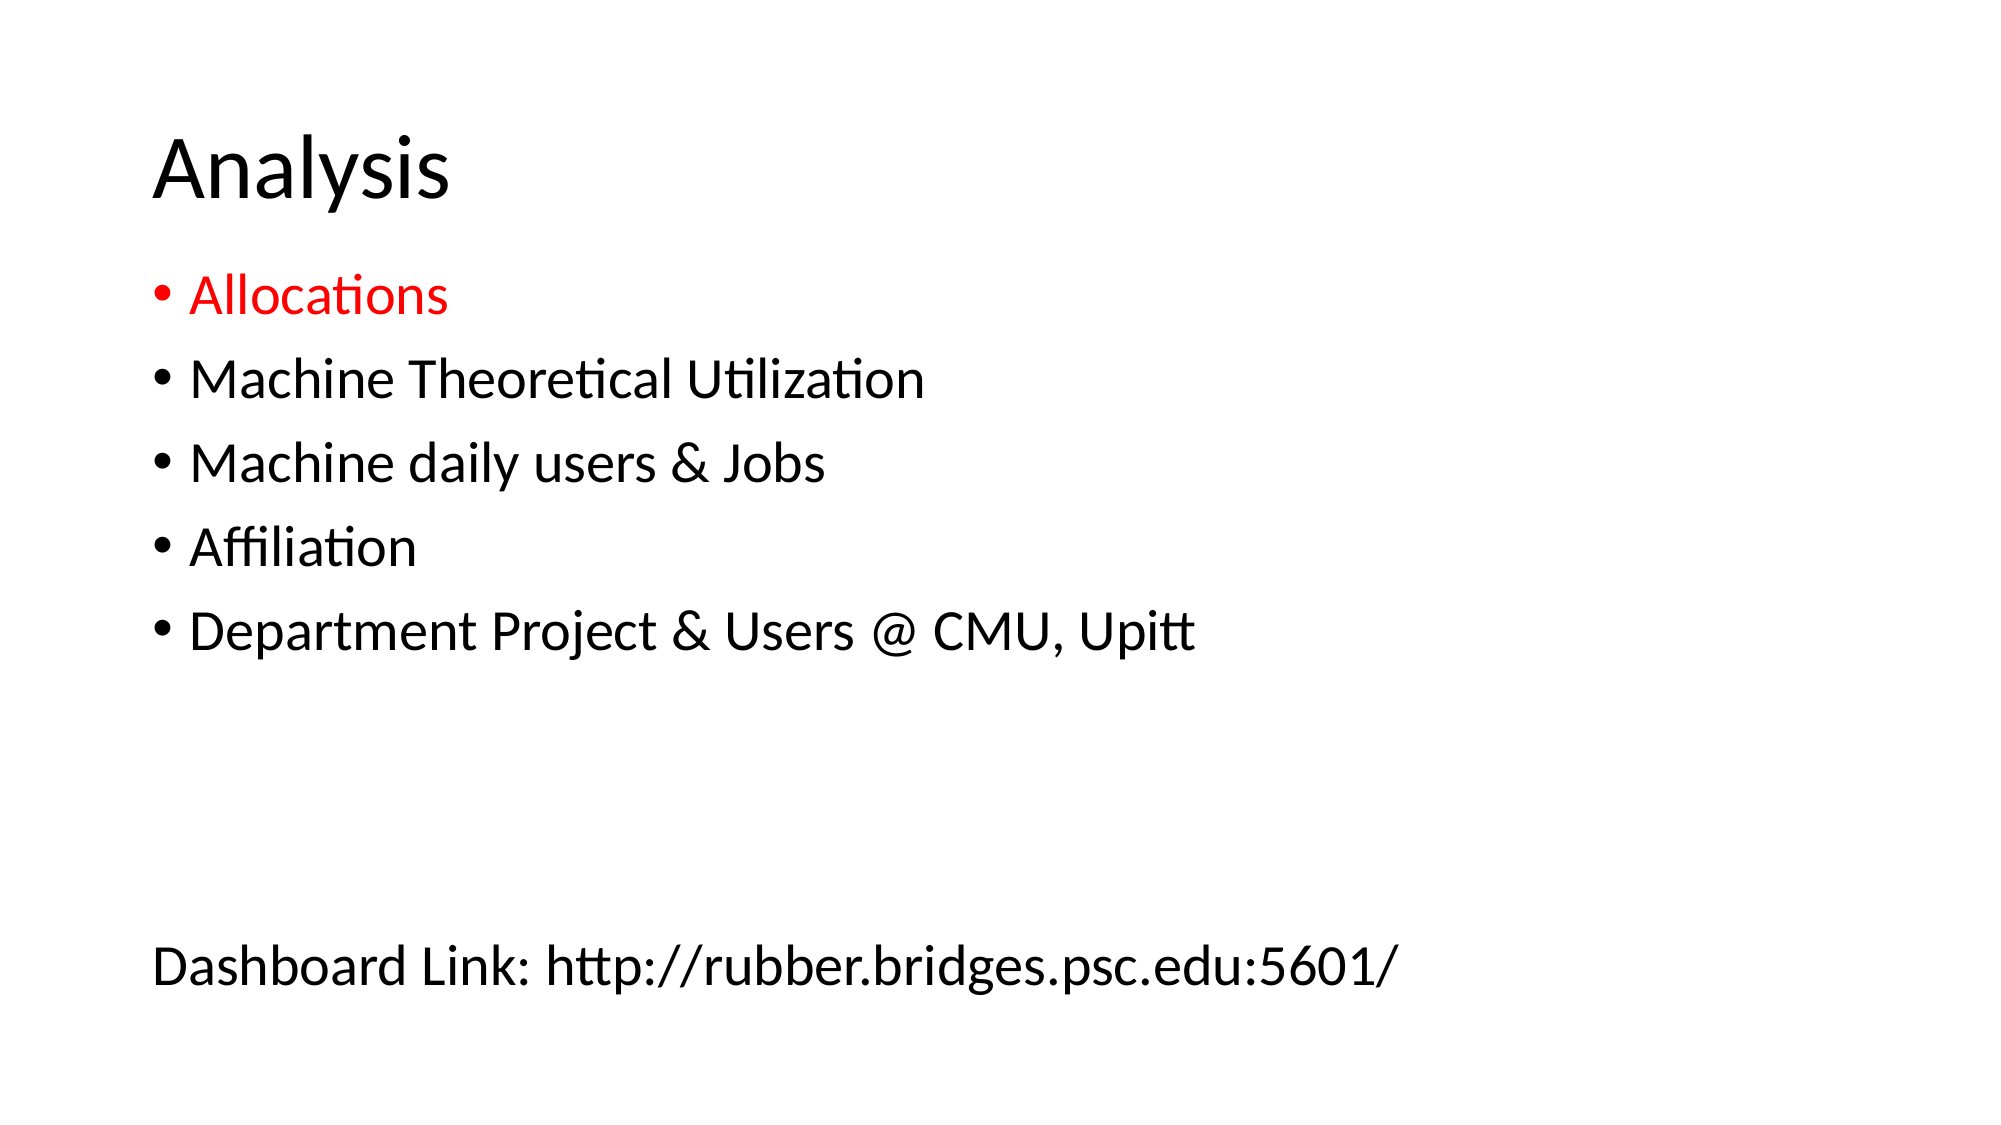

# Analysis
Allocations
Machine Theoretical Utilization
Machine daily users & Jobs
Affiliation
Department Project & Users @ CMU, Upitt

Dashboard Link: http://rubber.bridges.psc.edu:5601/